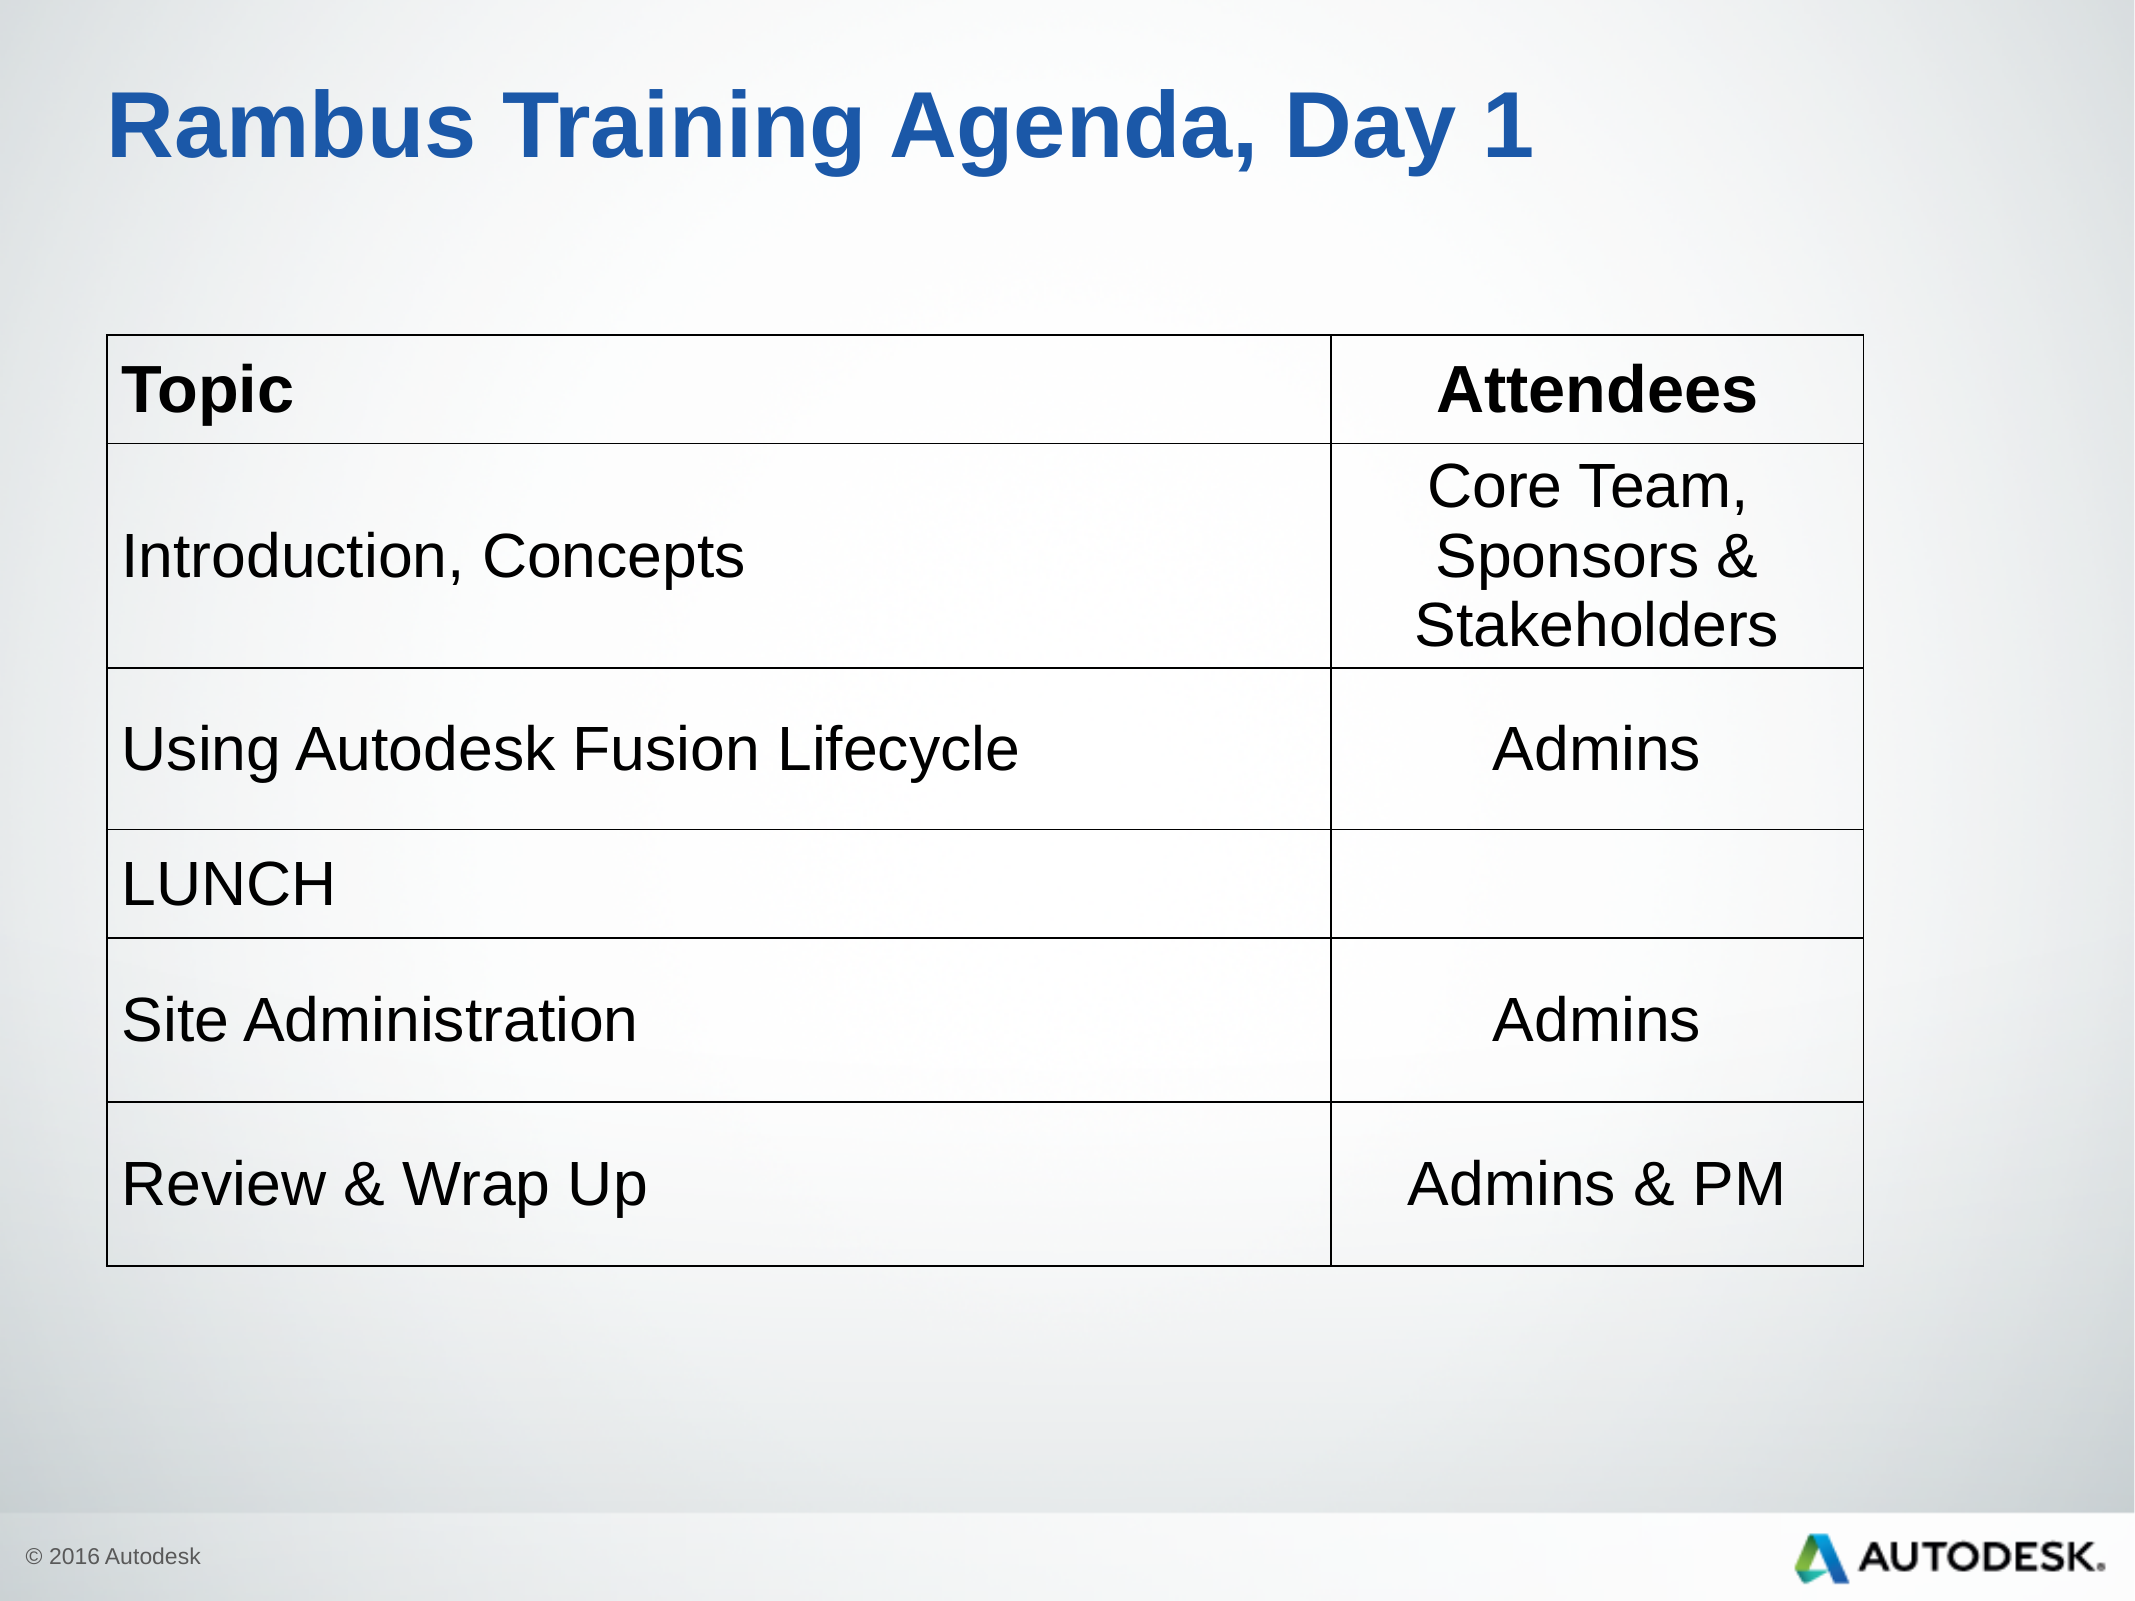

# Rambus Training Agenda, Day 1
| Topic | Attendees |
| --- | --- |
| Introduction, Concepts | Core Team, Sponsors & Stakeholders |
| Using Autodesk Fusion Lifecycle | Admins |
| LUNCH |  |
| Site Administration | Admins |
| Review & Wrap Up | Admins & PM |